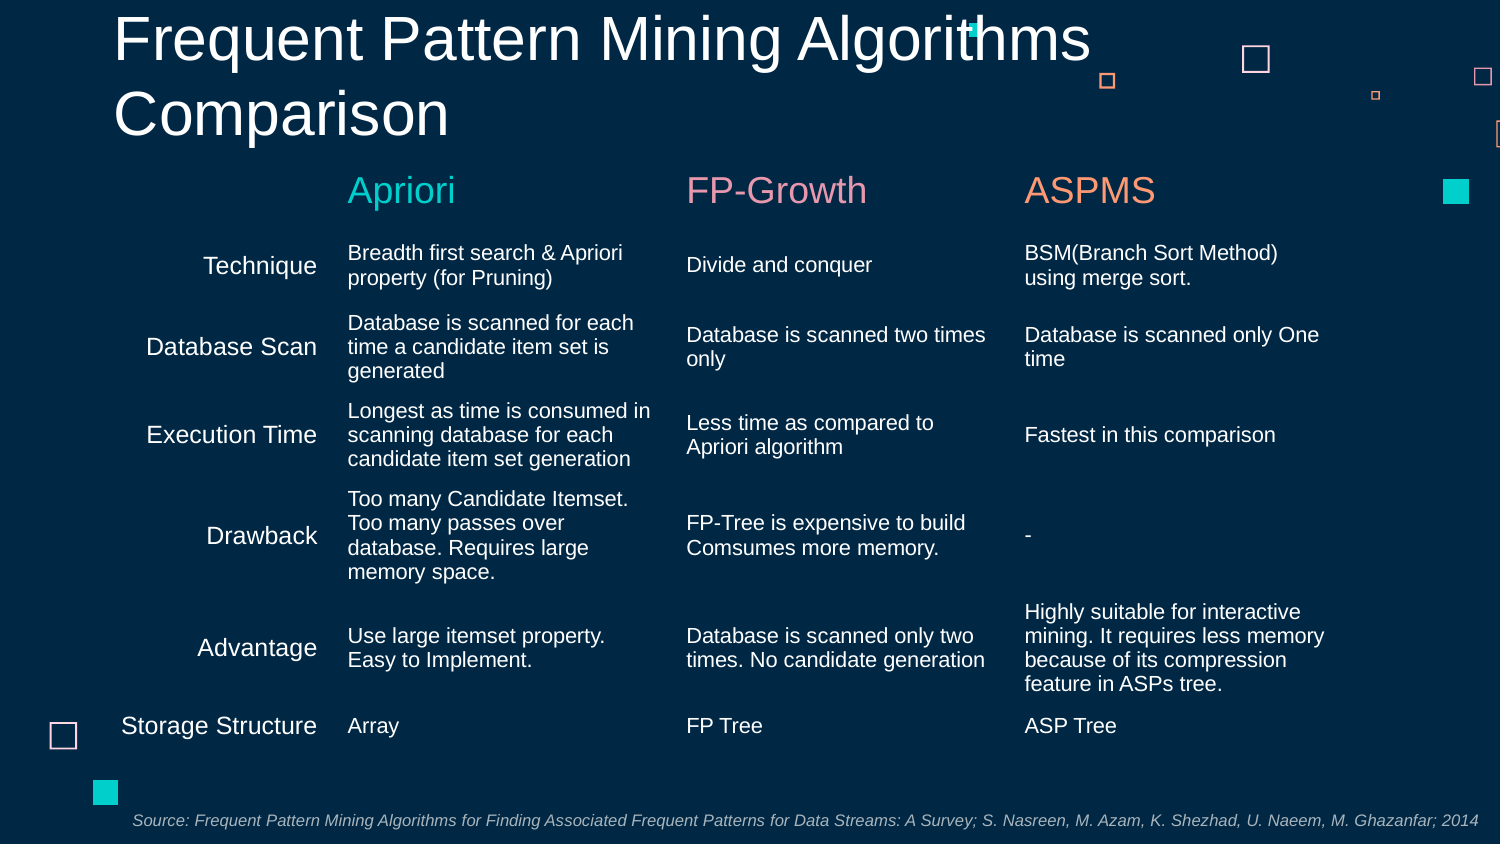

# Frequent Pattern Mining Algorithms Comparison
|  | Apriori | FP-Growth | ASPMS |
| --- | --- | --- | --- |
| Technique | Breadth first search & Apriori property (for Pruning) | Divide and conquer | BSM(Branch Sort Method) using merge sort. |
| Database Scan | Database is scanned for each time a candidate item set is generated | Database is scanned two times only | Database is scanned only One time |
| Execution Time | Longest as time is consumed in scanning database for each candidate item set generation | Less time as compared to Apriori algorithm | Fastest in this comparison |
| Drawback | Too many Candidate Itemset. Too many passes over database. Requires large memory space. | FP-Tree is expensive to build Comsumes more memory. | - |
| Advantage | Use large itemset property. Easy to Implement. | Database is scanned only two times. No candidate generation | Highly suitable for interactive mining. It requires less memory because of its compression feature in ASPs tree. |
| Storage Structure | Array | FP Tree | ASP Tree |
Source: Frequent Pattern Mining Algorithms for Finding Associated Frequent Patterns for Data Streams: A Survey; S. Nasreen, M. Azam, K. Shezhad, U. Naeem, M. Ghazanfar; 2014